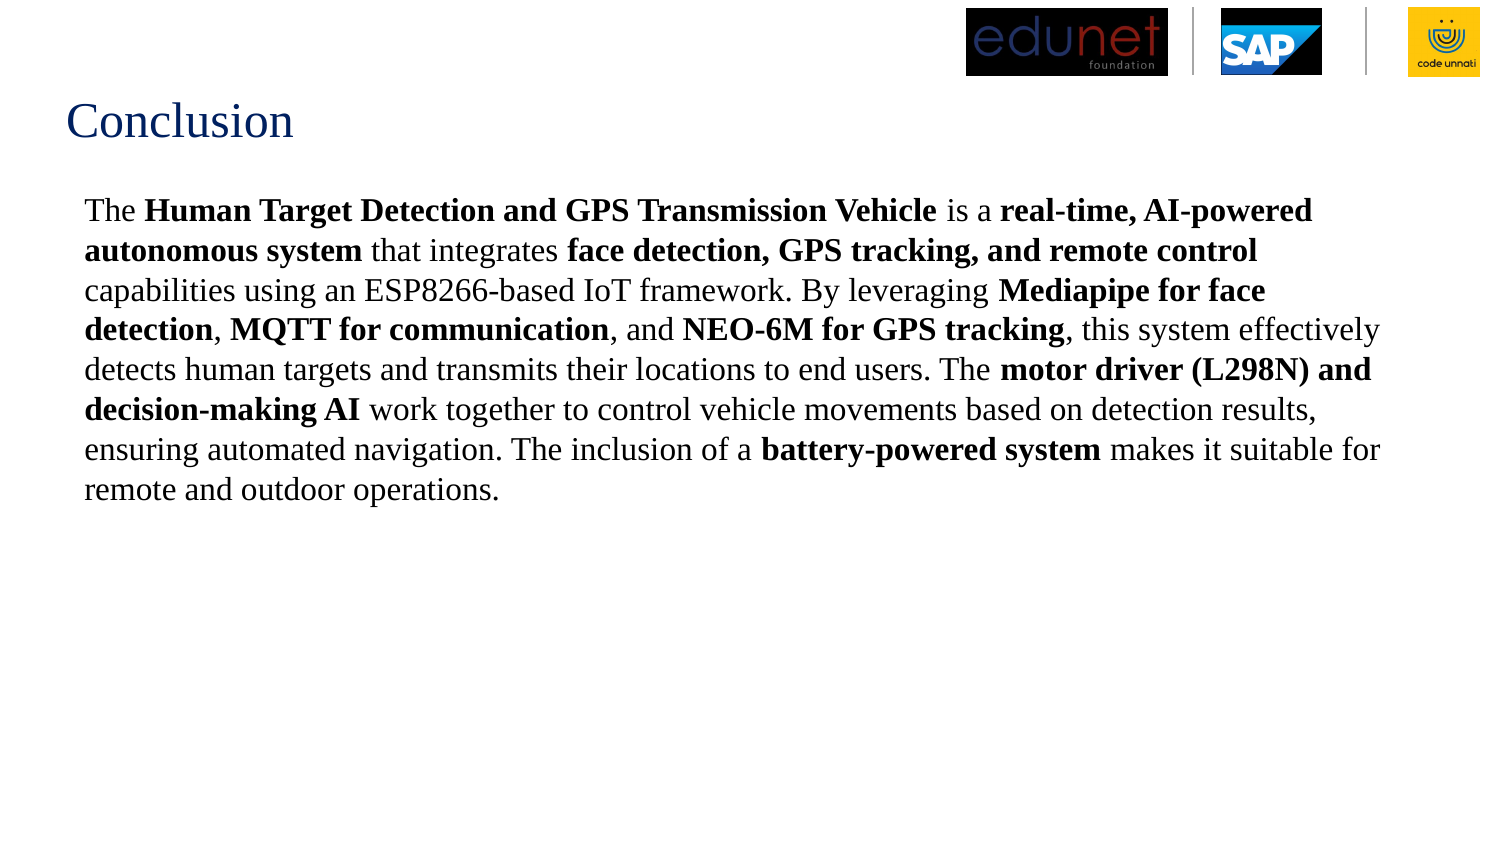

# Conclusion
The Human Target Detection and GPS Transmission Vehicle is a real-time, AI-powered autonomous system that integrates face detection, GPS tracking, and remote control capabilities using an ESP8266-based IoT framework. By leveraging Mediapipe for face detection, MQTT for communication, and NEO-6M for GPS tracking, this system effectively detects human targets and transmits their locations to end users. The motor driver (L298N) and decision-making AI work together to control vehicle movements based on detection results, ensuring automated navigation. The inclusion of a battery-powered system makes it suitable for remote and outdoor operations.